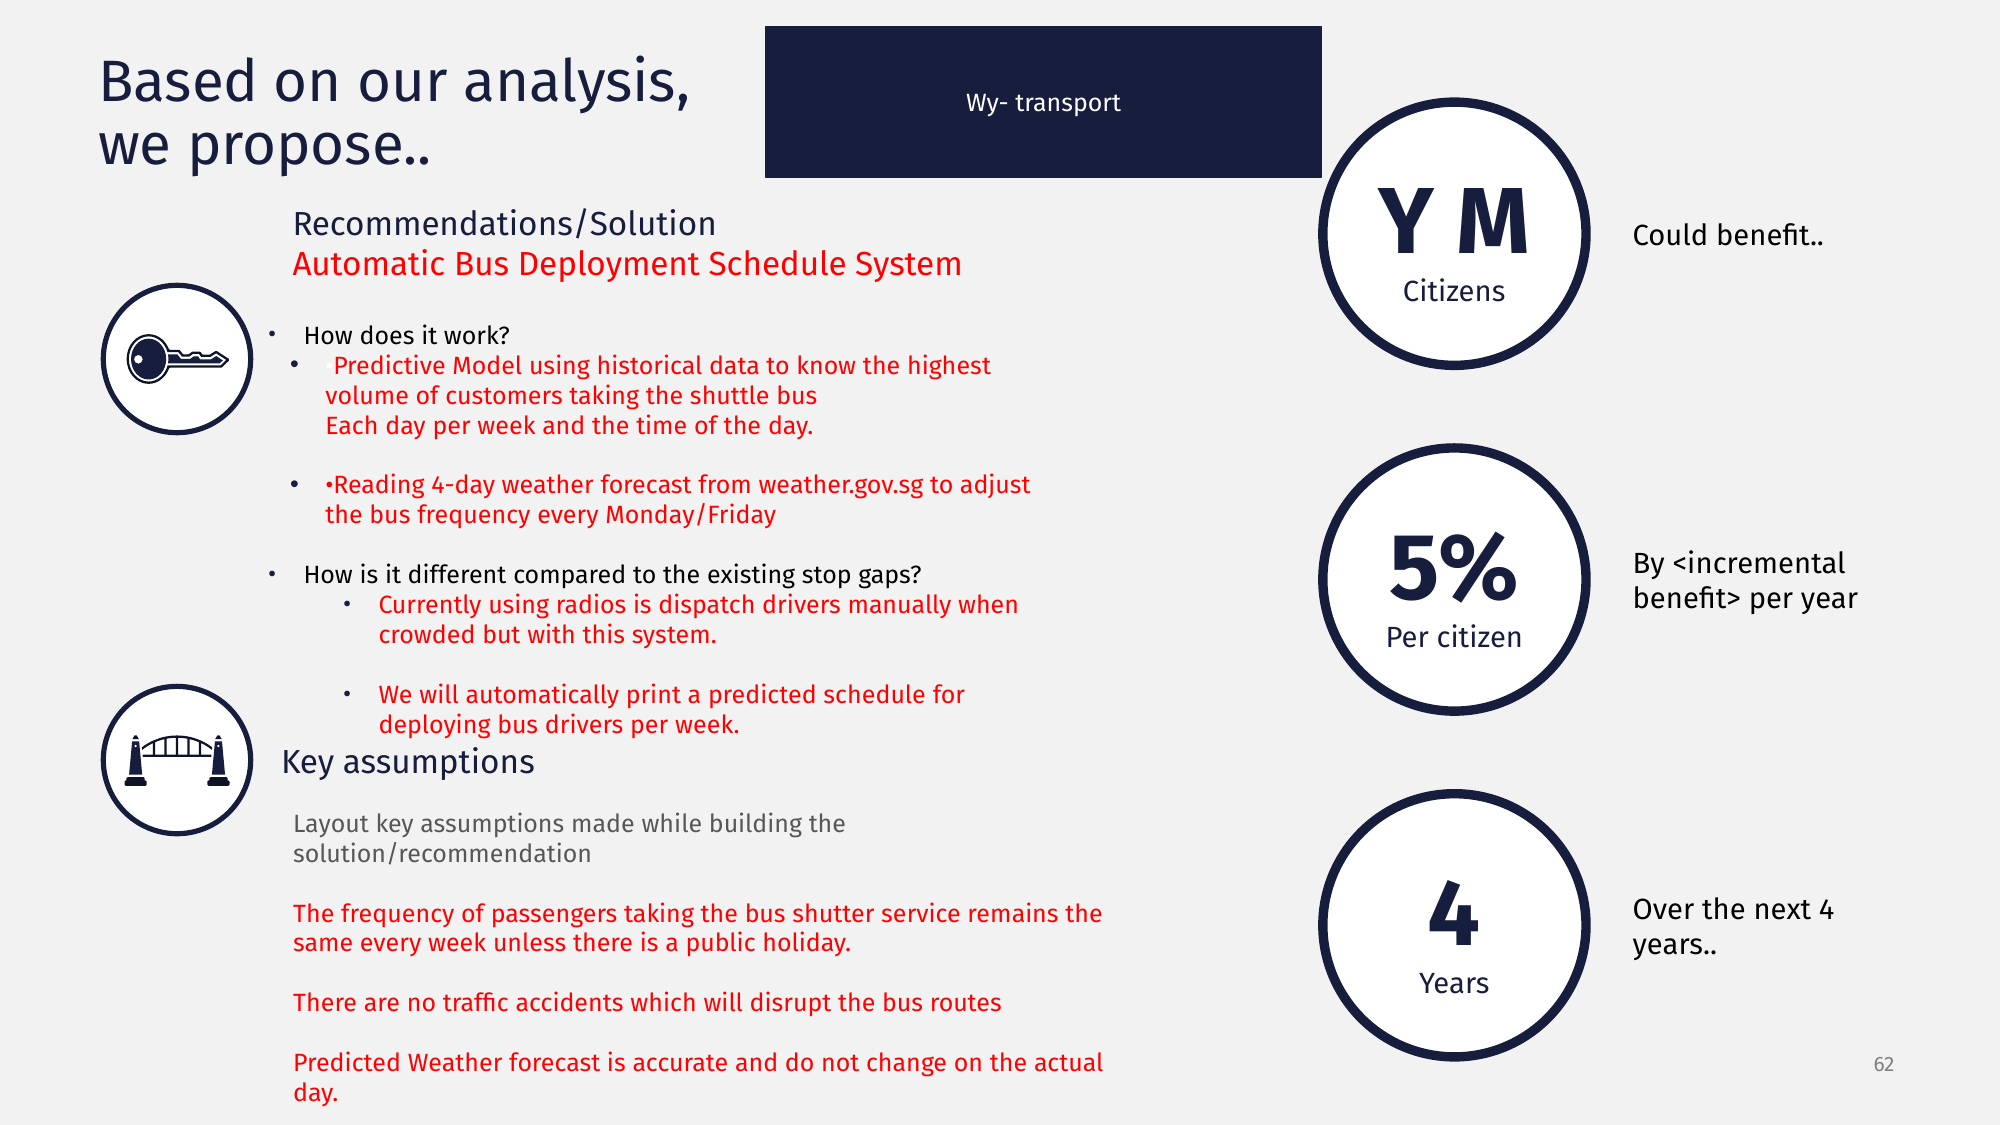

Wy- transport
Based on our analysis,
we propose..
Y M
Citizens
Could benefit..
Recommendations/Solution
Automatic Bus Deployment Schedule System

How does it work?
•Predictive Model using historical data to know the highest volume of customers taking the shuttle bus
Each day per week and the time of the day.

•Reading 4-day weather forecast from weather.gov.sg to adjust the bus frequency every Monday/Friday

How is it different compared to the existing stop gaps?
Currently using radios is dispatch drivers manually when crowded but with this system.

We will automatically print a predicted schedule for deploying bus drivers per week.

5%
Per citizen
By <incremental benefit> per year

Key assumptions
4
Years
Layout key assumptions made while building the solution/recommendation

The frequency of passengers taking the bus shutter service remains the same every week unless there is a public holiday.

There are no traffic accidents which will disrupt the bus routes

Predicted Weather forecast is accurate and do not change on the actual day.

Over the next 4 years..